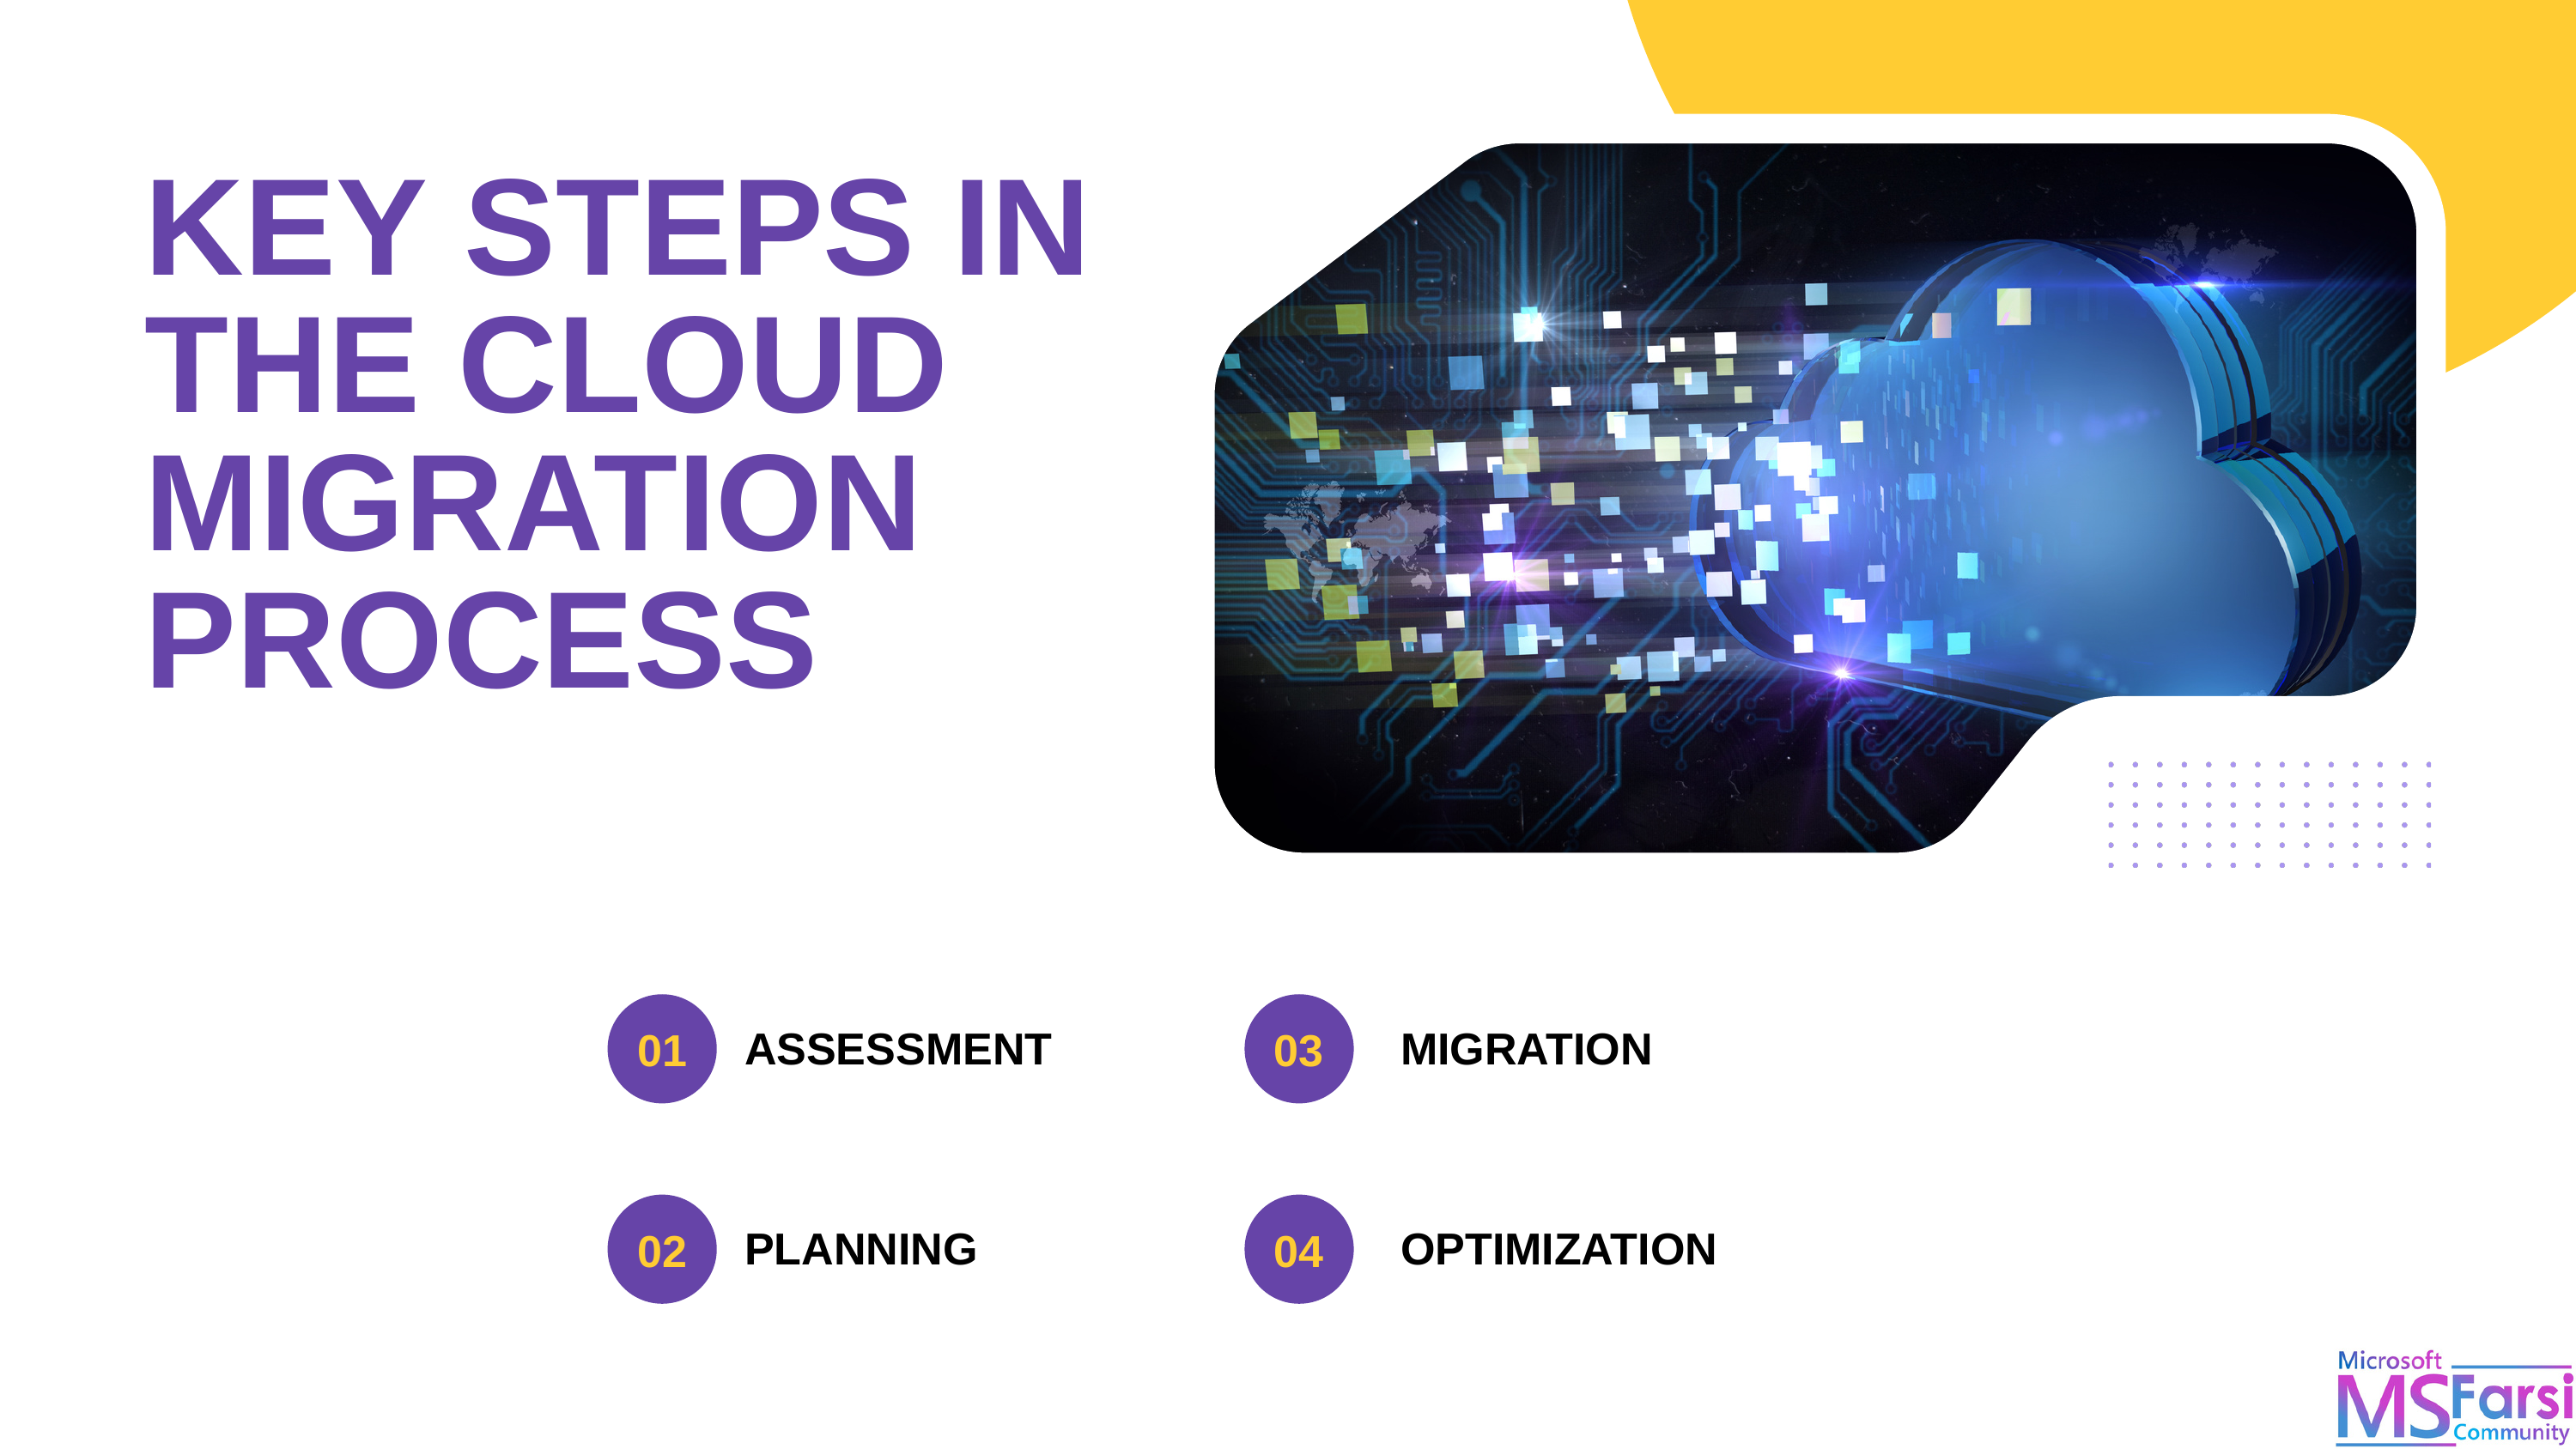

KEY STEPS IN THE CLOUD MIGRATION PROCESS

01
03
ASSESSMENT
MIGRATION

02
04
PLANNING
OPTIMIZATION